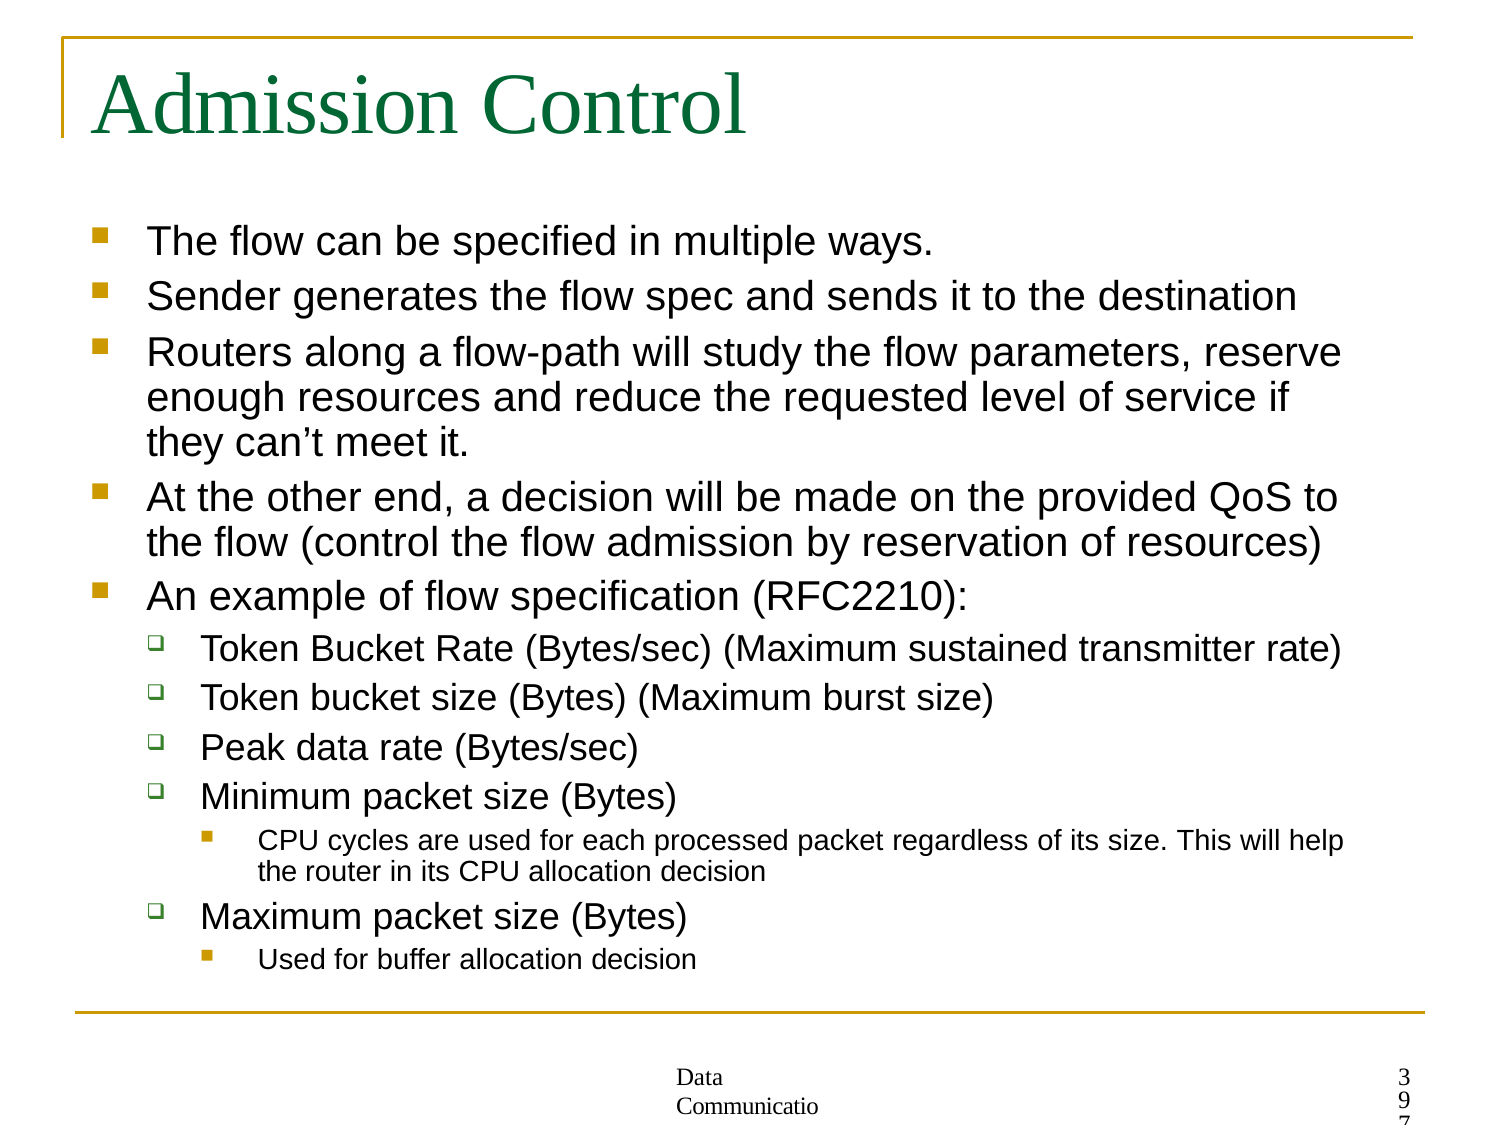

# Admission Control
The flow can be specified in multiple ways.
Sender generates the flow spec and sends it to the destination
Routers along a flow-path will study the flow parameters, reserve enough resources and reduce the requested level of service if they can’t meet it.
At the other end, a decision will be made on the provided QoS to the flow (control the flow admission by reservation of resources)
An example of flow specification (RFC2210):
Token Bucket Rate (Bytes/sec) (Maximum sustained transmitter rate)
Token bucket size (Bytes) (Maximum burst size)
Peak data rate (Bytes/sec)
Minimum packet size (Bytes)
CPU cycles are used for each processed packet regardless of its size. This will help the router in its CPU allocation decision
Maximum packet size (Bytes)
Used for buffer allocation decision
397
Data Communication Networks